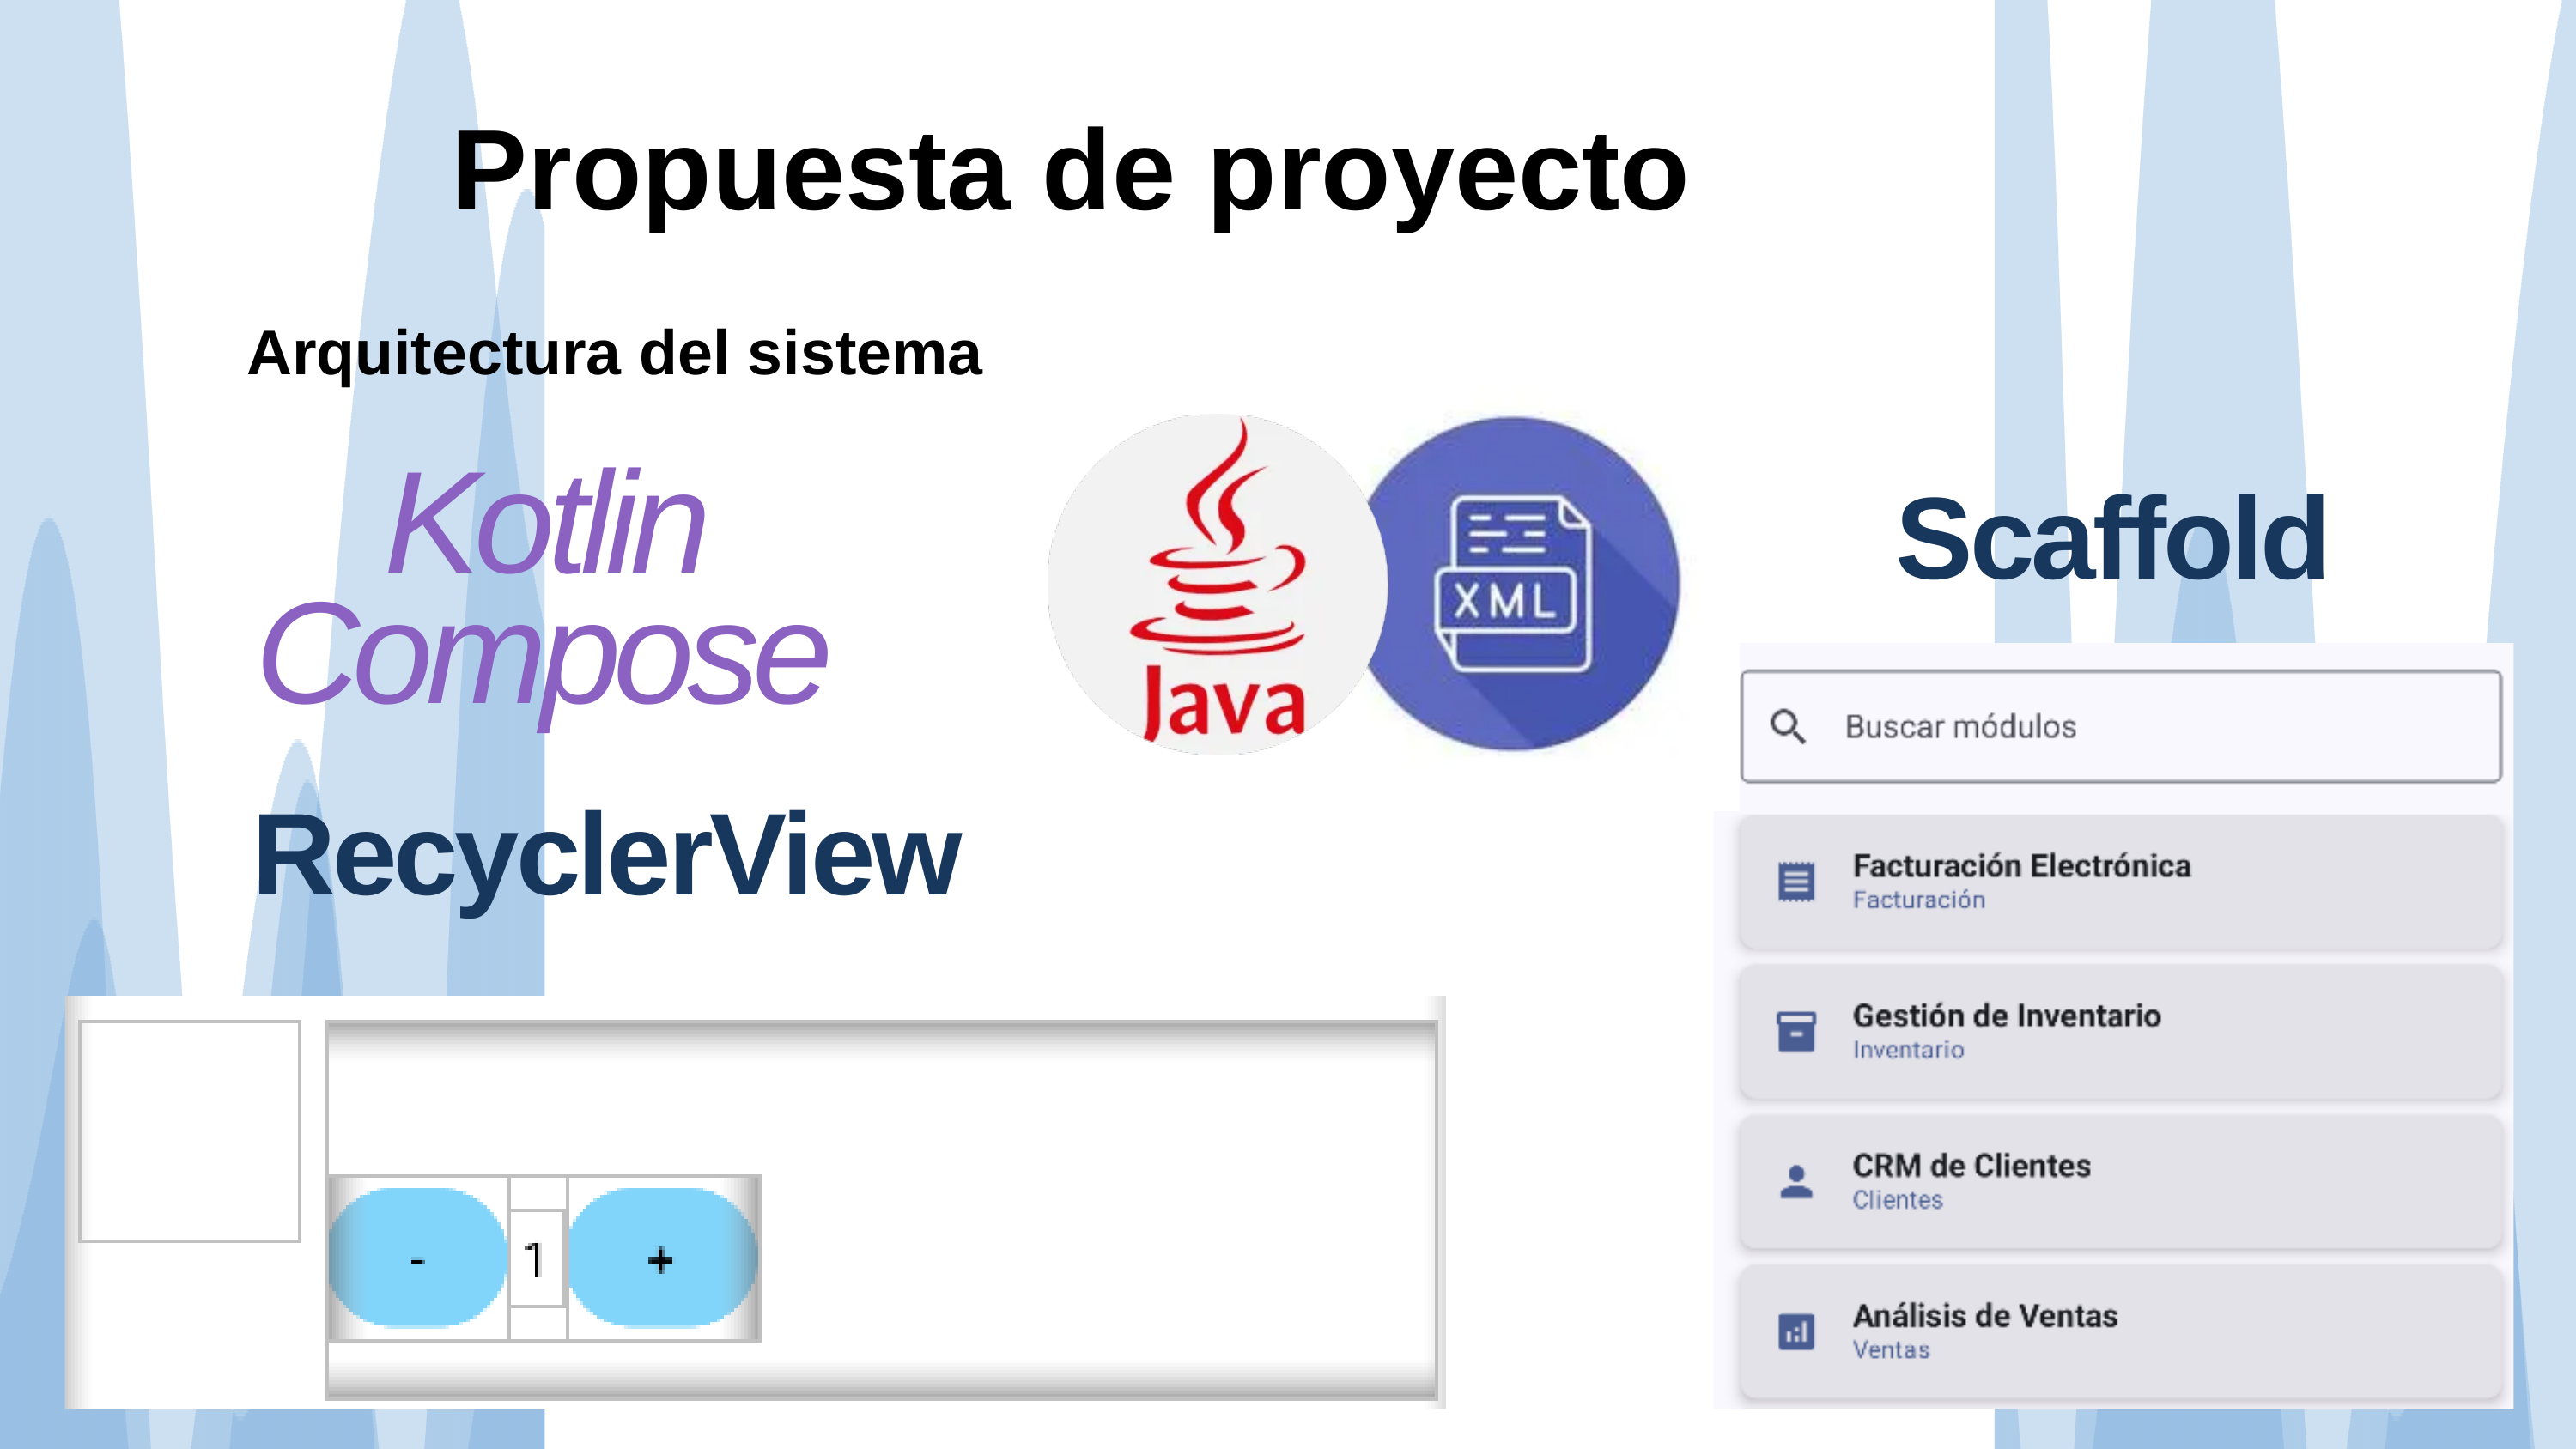

Propuesta de proyecto
Arquitectura del sistema

Kotlin Compose
Scaffold

RecyclerView